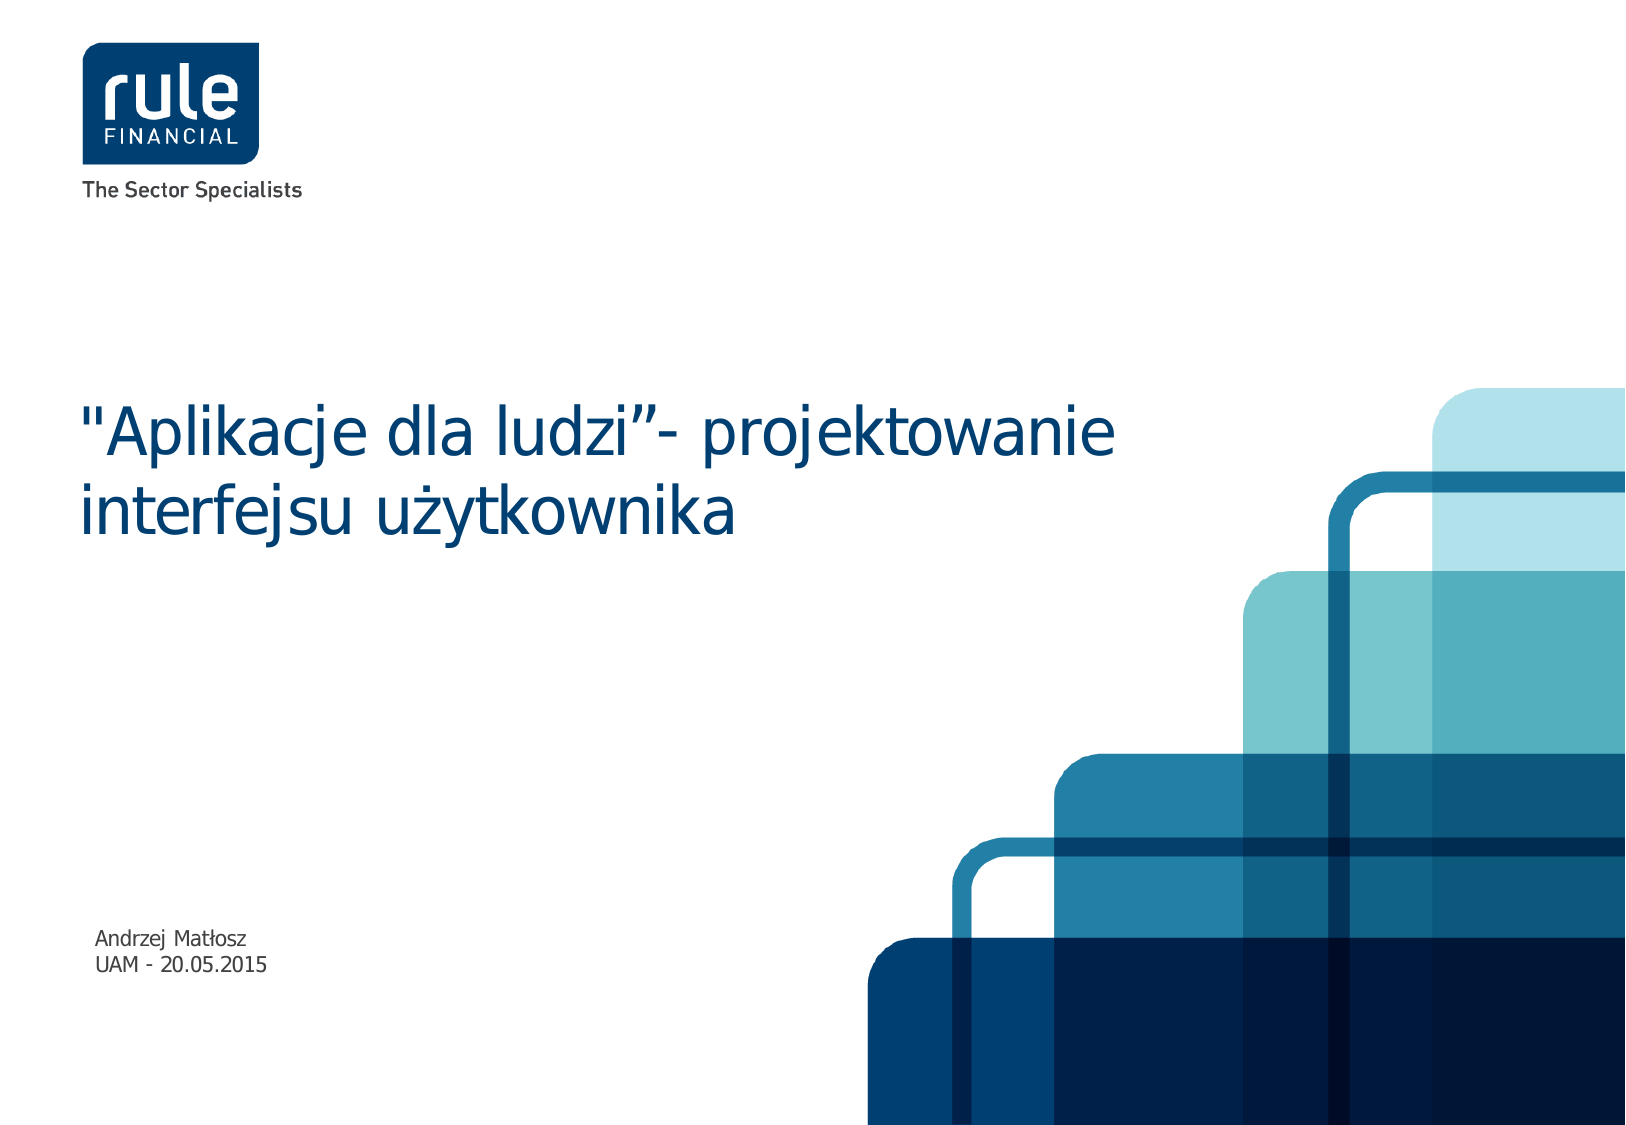

# "Aplikacje dla ludzi”- projektowanie interfejsu użytkownika
Andrzej Matłosz
UAM - 20.05.2015